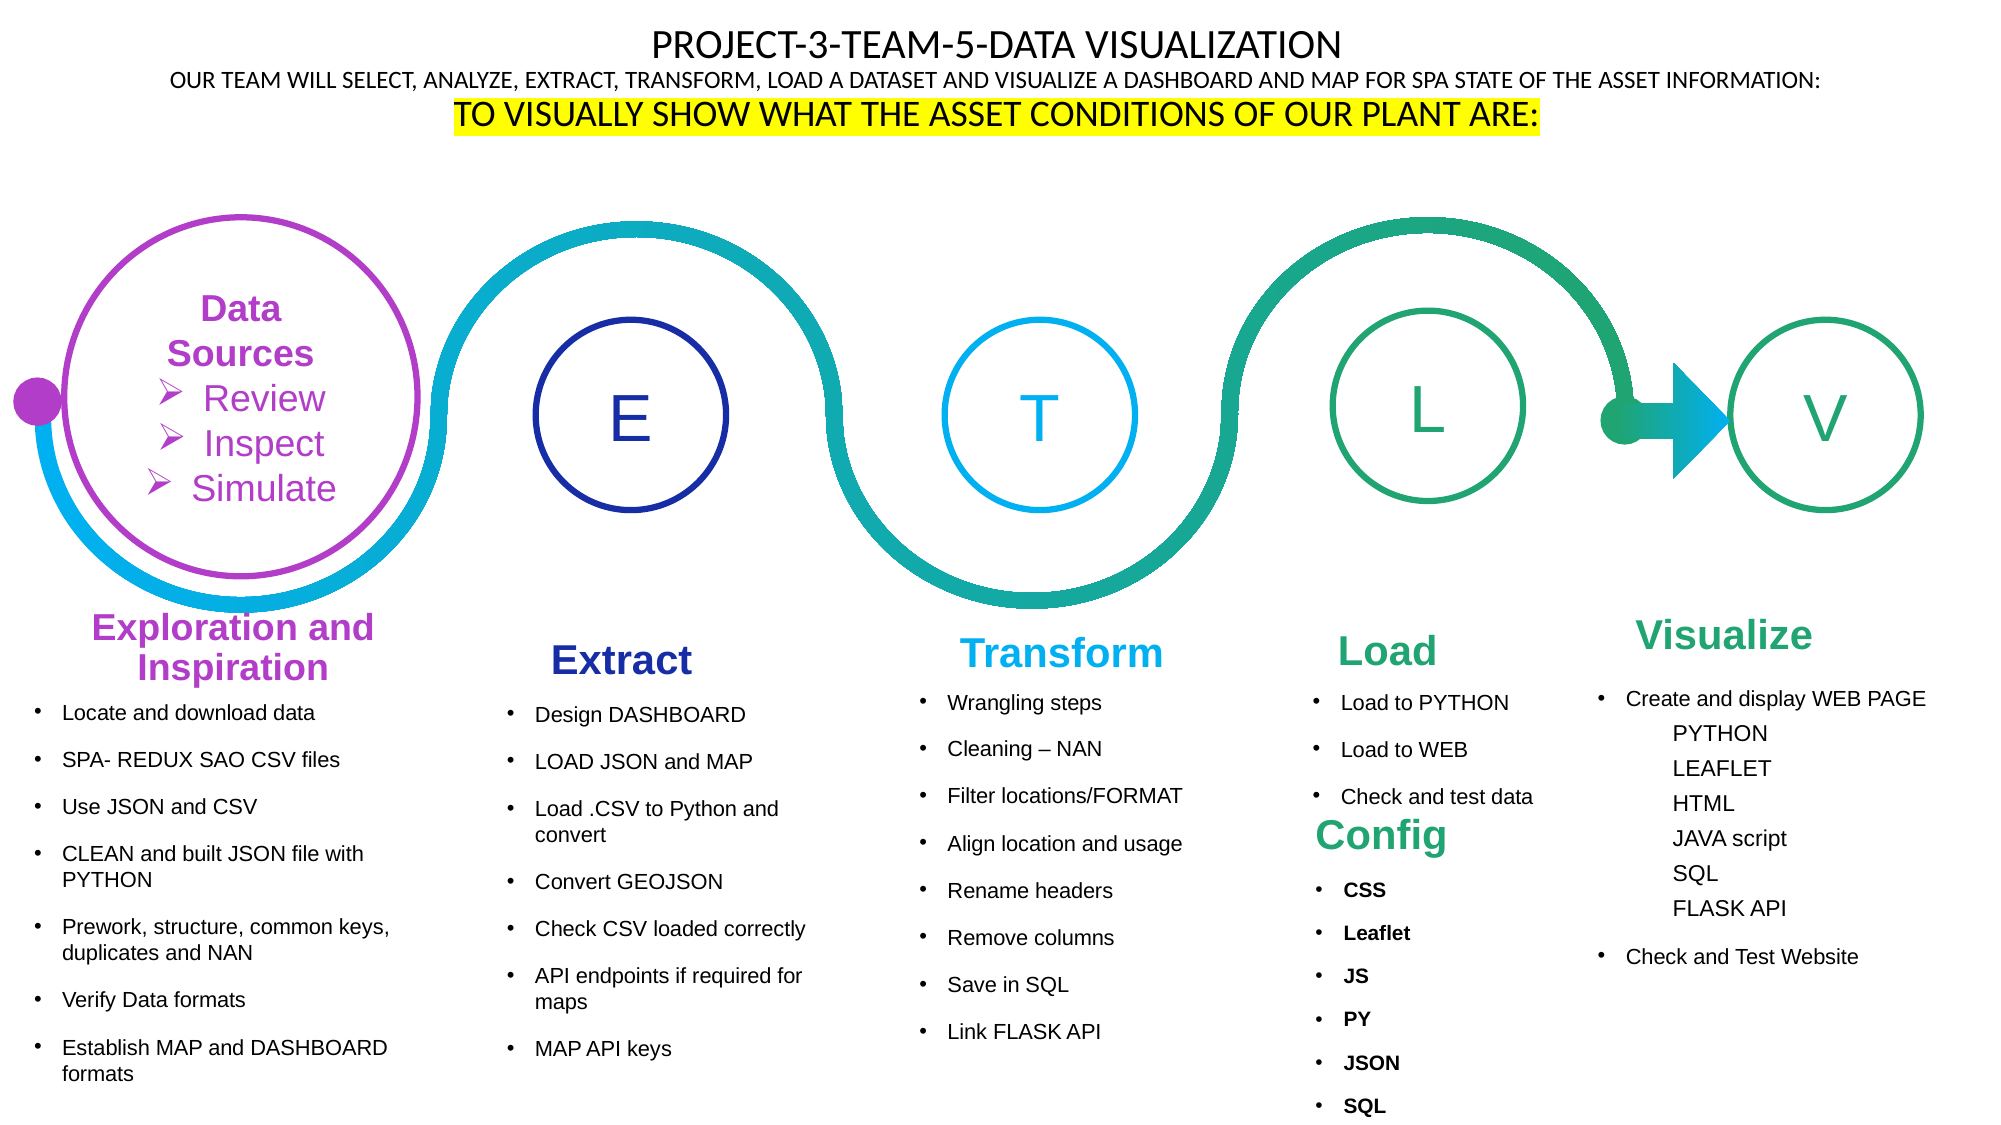

Project-3-team-5-Data visualization
Our team will select, analyze, extract, transform, load a dataset and visualize a dashboard and map for SPA state of the asset information:
to visually show what the asset conditions of our plant are:

Data Sources
Review
Inspect
Simulate
L
E
T
V

Exploration and Inspiration
Visualize
Load
Transform
Extract
Create and display WEB PAGE
PYTHON
LEAFLET
HTML
JAVA script
SQL
FLASK API
Check and Test Website

Wrangling steps
Cleaning – NAN
Filter locations/FORMAT
Align location and usage
Rename headers
Remove columns
Save in SQL
Link FLASK API

Load to PYTHON
Load to WEB
Check and test data

Locate and download data
SPA- REDUX SAO CSV files
Use JSON and CSV
CLEAN and built JSON file with PYTHON
Prework, structure, common keys, duplicates and NAN
Verify Data formats
Establish MAP and DASHBOARD formats

Design DASHBOARD
LOAD JSON and MAP
Load .CSV to Python and convert
Convert GEOJSON
Check CSV loaded correctly
API endpoints if required for maps
MAP API keys

Config
CSS
Leaflet
JS
PY
JSON
SQL